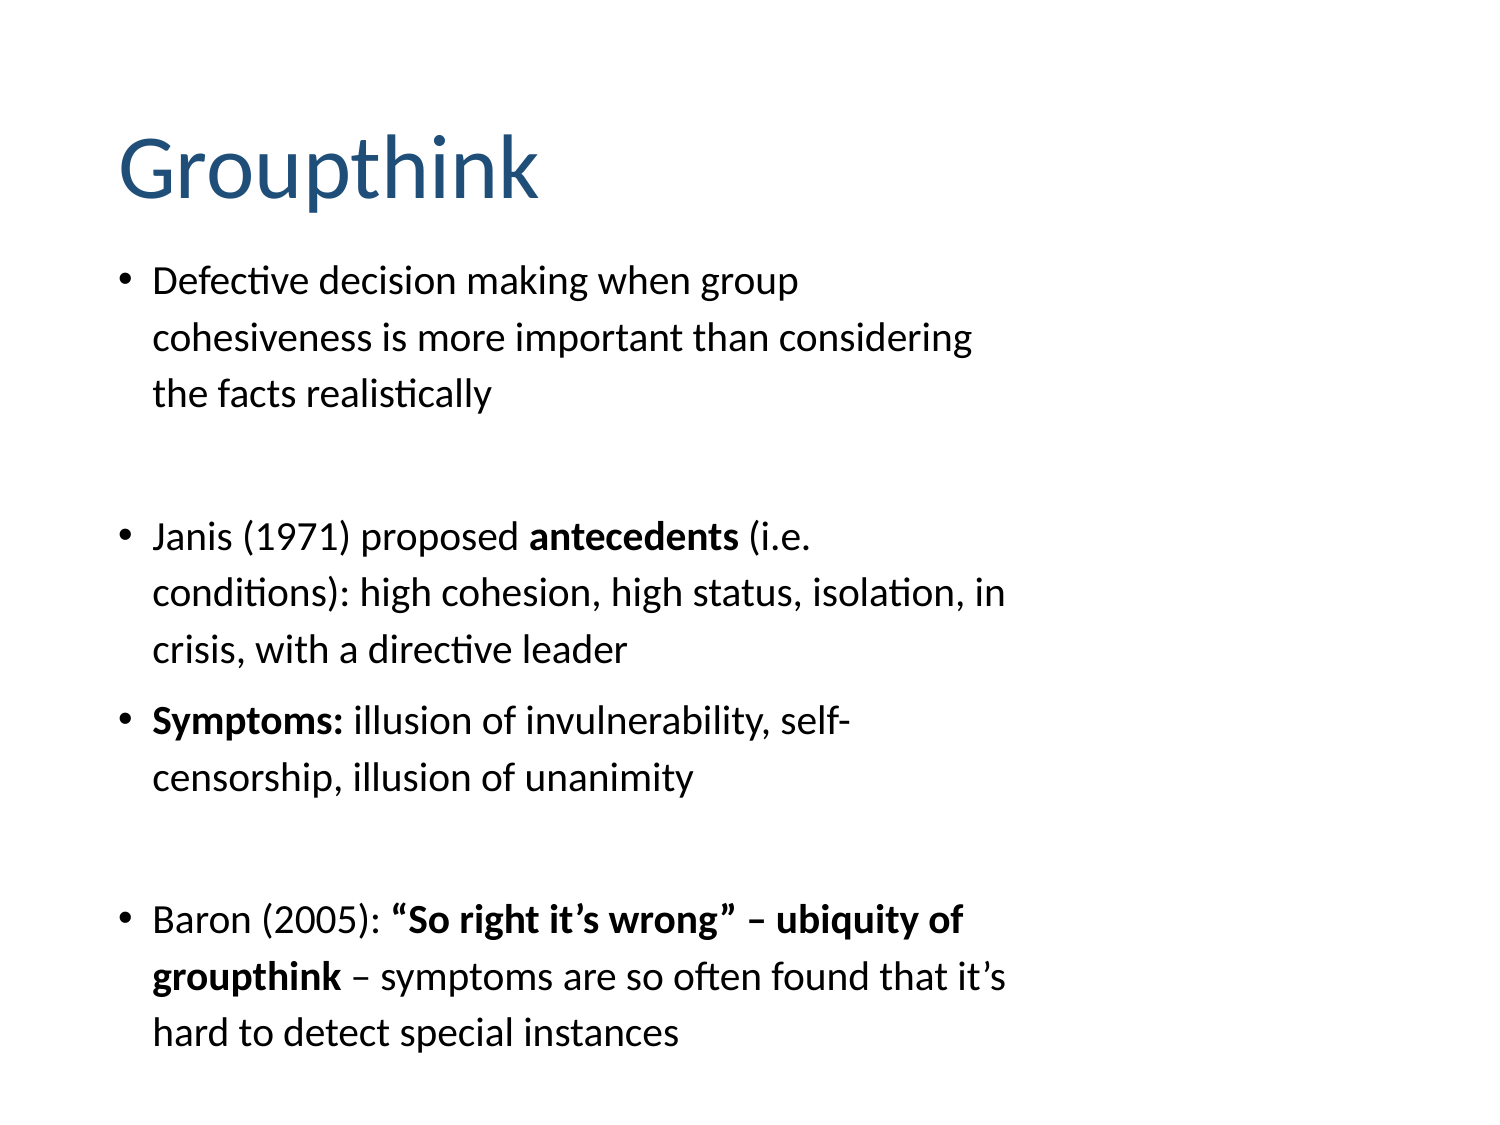

# Groupthink
Defective decision making when group cohesiveness is more important than considering the facts realistically

Janis (1971) proposed antecedents (i.e. conditions): high cohesion, high status, isolation, in crisis, with a directive leader
Symptoms: illusion of invulnerability, self-censorship, illusion of unanimity

Baron (2005): “So right it’s wrong” – ubiquity of groupthink – symptoms are so often found that it’s hard to detect special instances